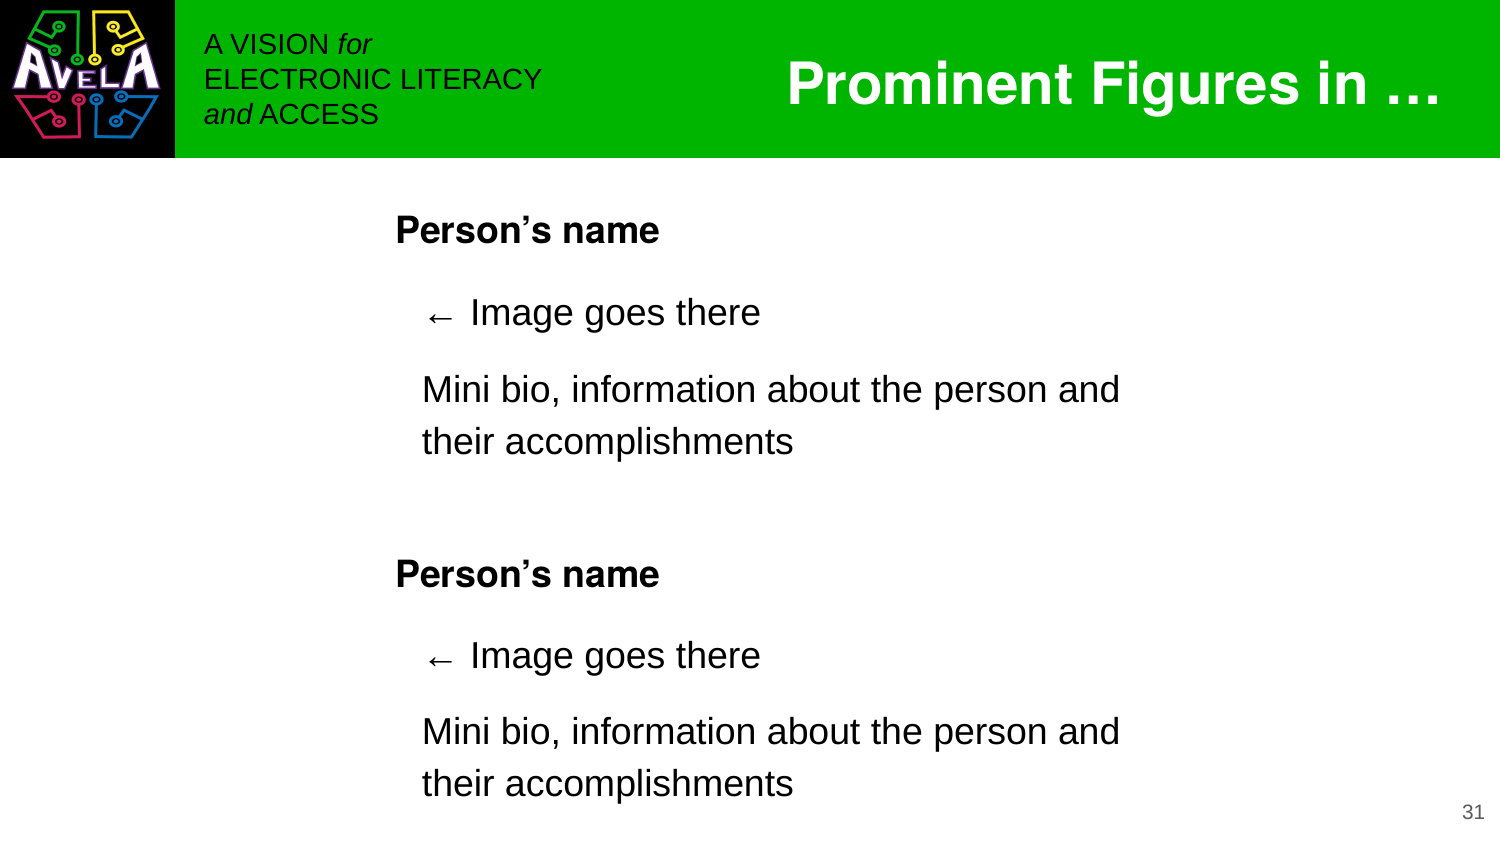

# Prominent Figures in …

Person’s name
← Image goes there
Mini bio, information about the person and their accomplishments

Person’s name
← Image goes there
Mini bio, information about the person and their accomplishments

31